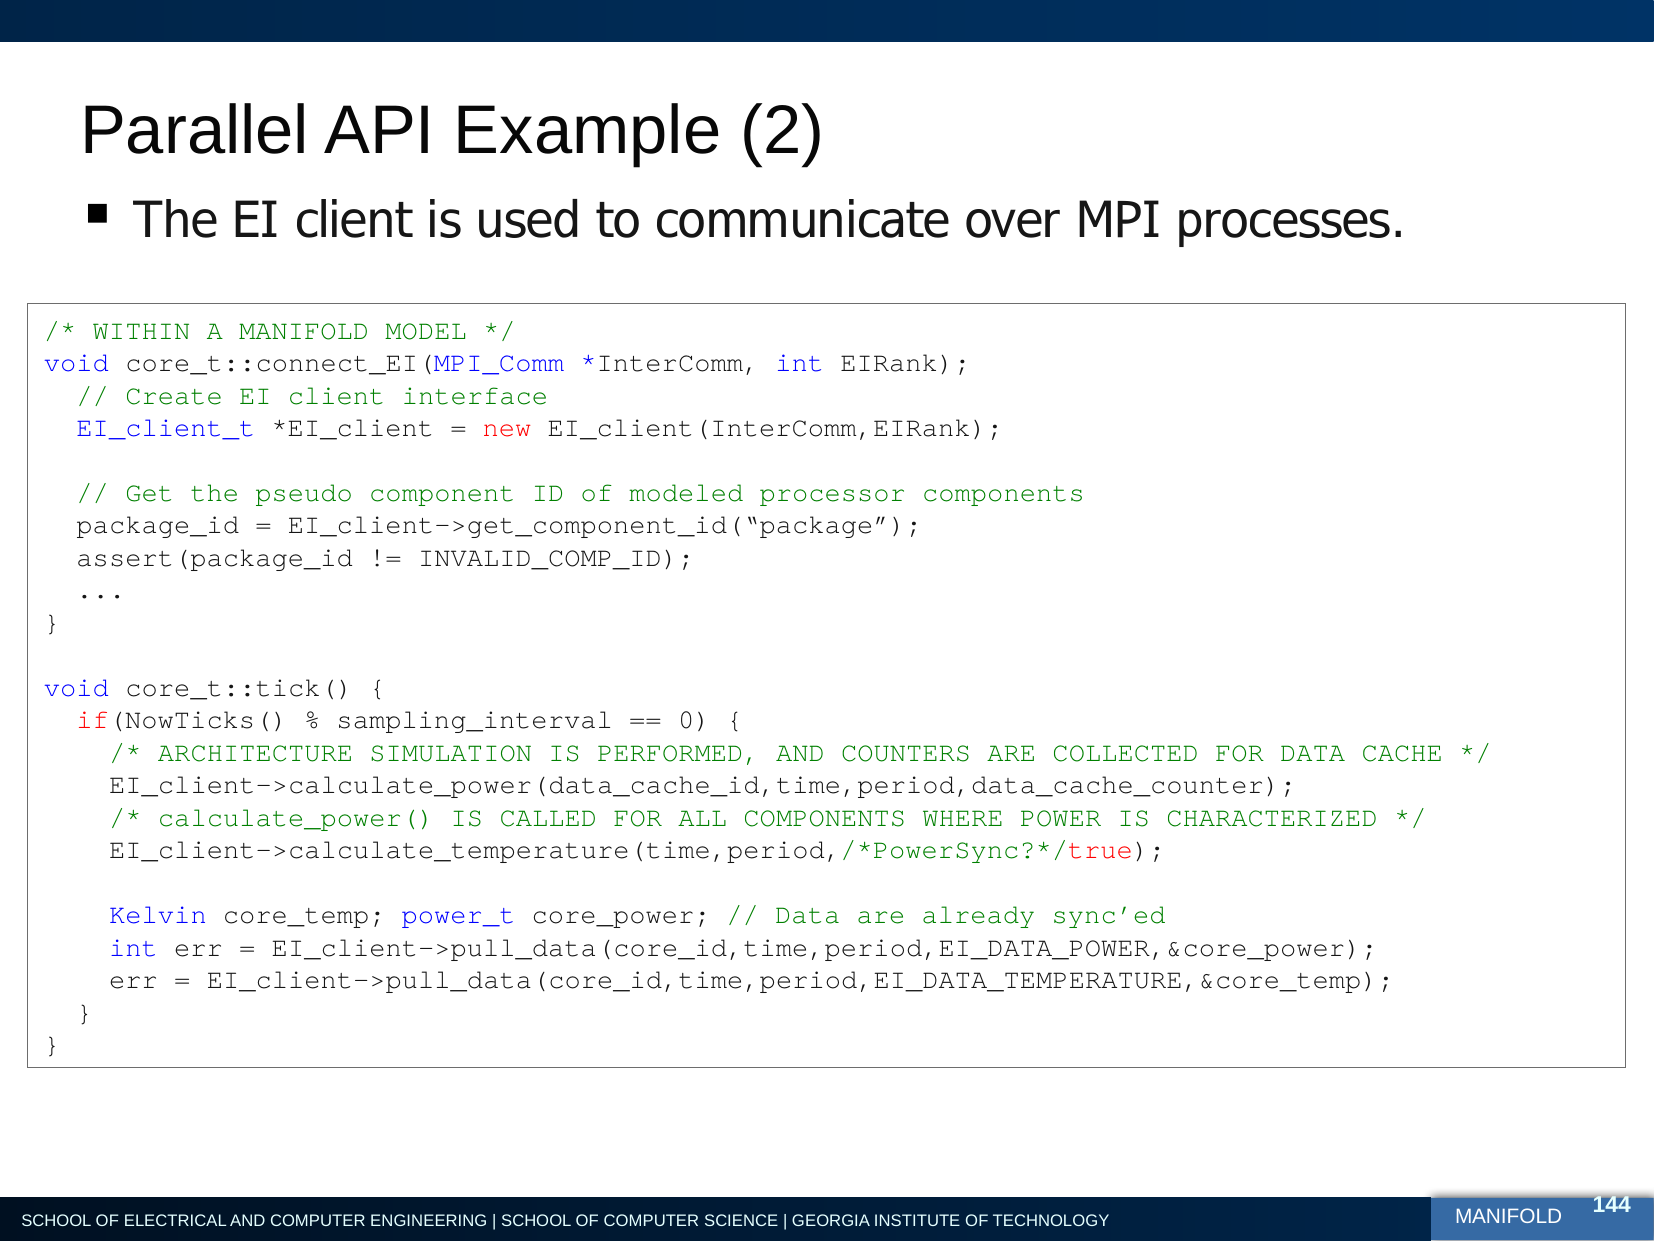

# Parallel API Example (2)
 The EI client is used to communicate over MPI processes.
/* WITHIN A MANIFOLD MODEL */
void core_t::connect_EI(MPI_Comm *InterComm, int EIRank);
  // Create EI client interface
  EI_client_t *EI_client = new EI_client(InterComm,EIRank);

  // Get the pseudo component ID of modeled processor components
  package_id = EI_client->get_component_id(“package”);
  assert(package_id != INVALID_COMP_ID);
  ...
}

void core_t::tick() {
  if(NowTicks() % sampling_interval == 0) {
    /* ARCHITECTURE SIMULATION IS PERFORMED, AND COUNTERS ARE COLLECTED FOR DATA CACHE */
    EI_client->calculate_power(data_cache_id,time,period,data_cache_counter);
    /* calculate_power() IS CALLED FOR ALL COMPONENTS WHERE POWER IS CHARACTERIZED */
    EI_client->calculate_temperature(time,period,/*PowerSync?*/true);

    Kelvin core_temp; power_t core_power; // Data are already sync’ed
    int err = EI_client->pull_data(core_id,time,period,EI_DATA_POWER,&core_power);
    err = EI_client->pull_data(core_id,time,period,EI_DATA_TEMPERATURE,&core_temp);
  }
}
144